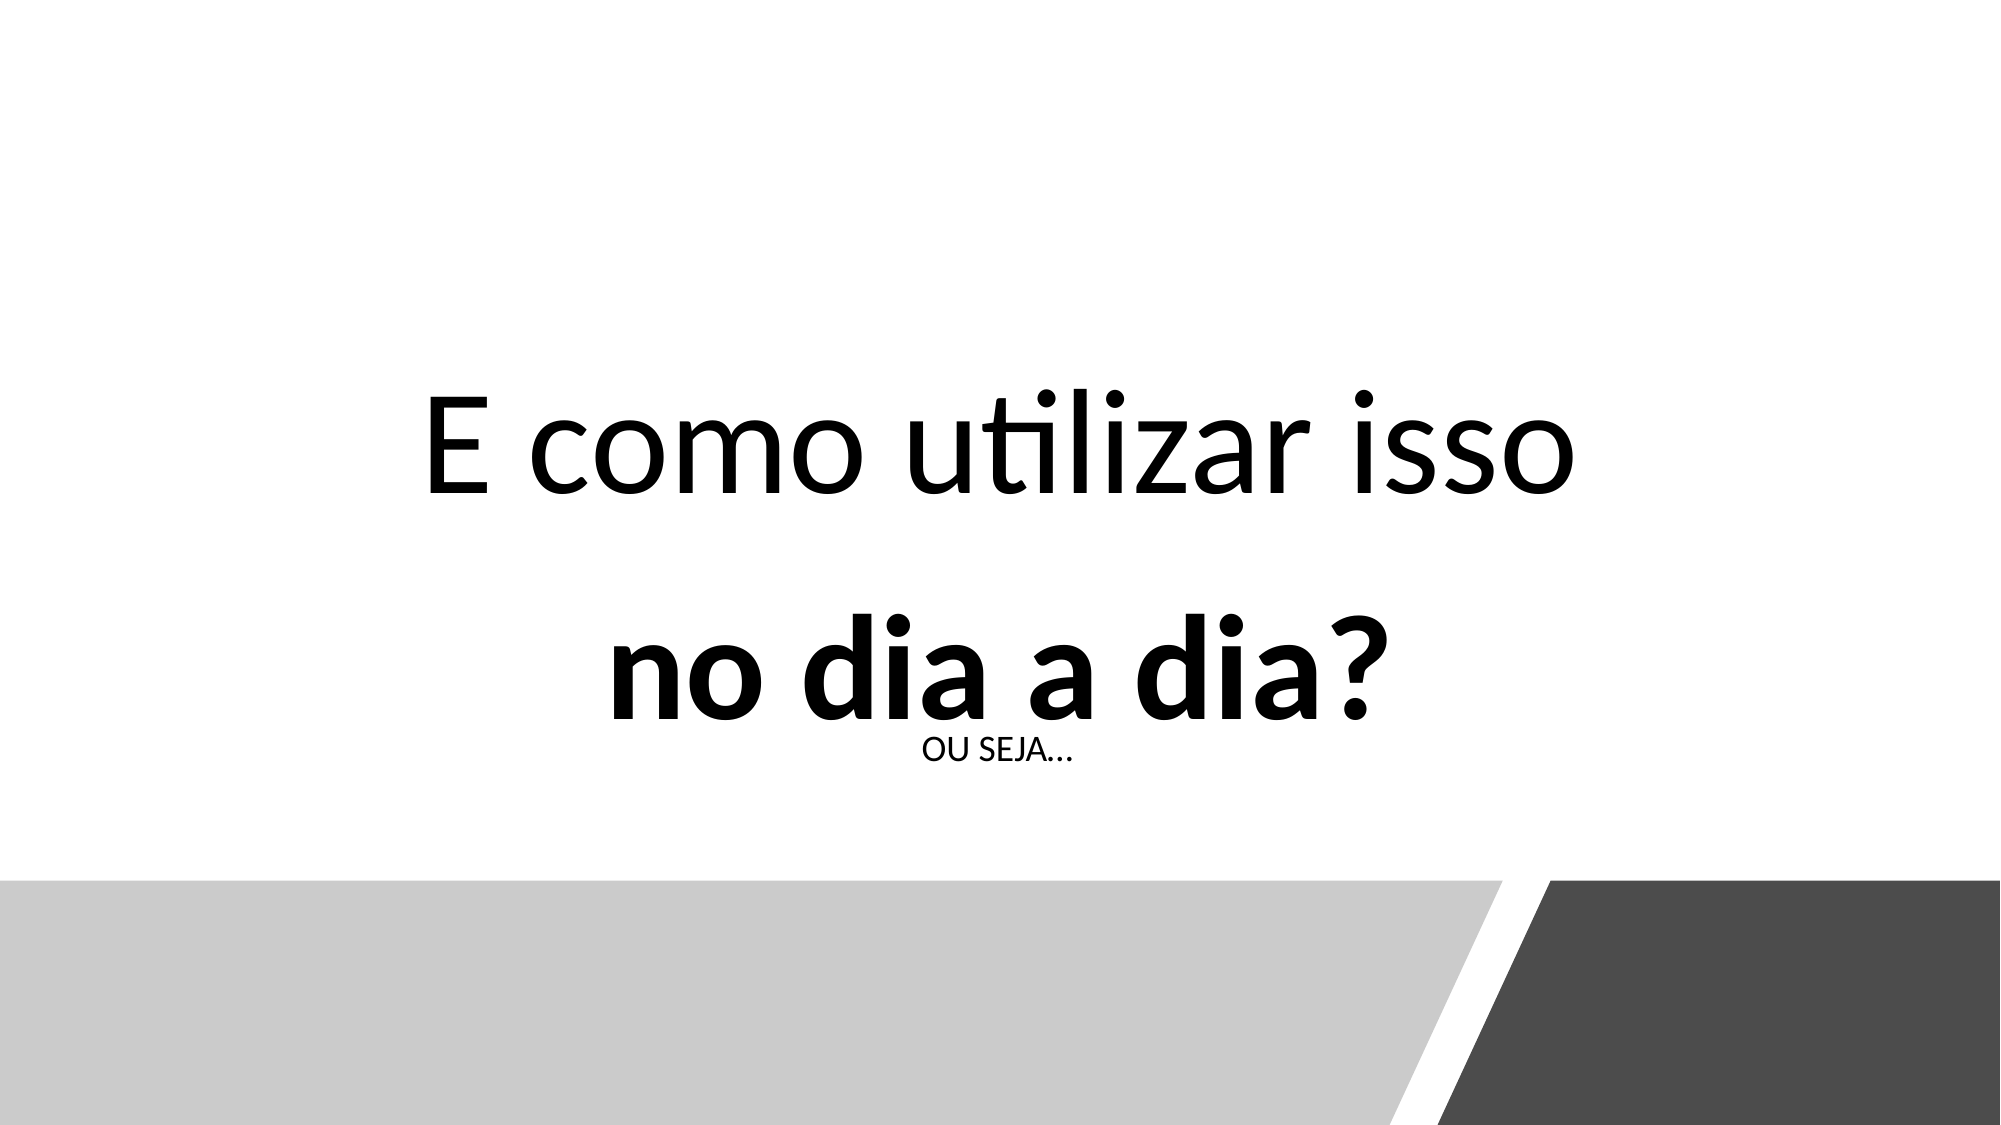

E como utilizar isso
no dia a dia?
OU SEJA…

#